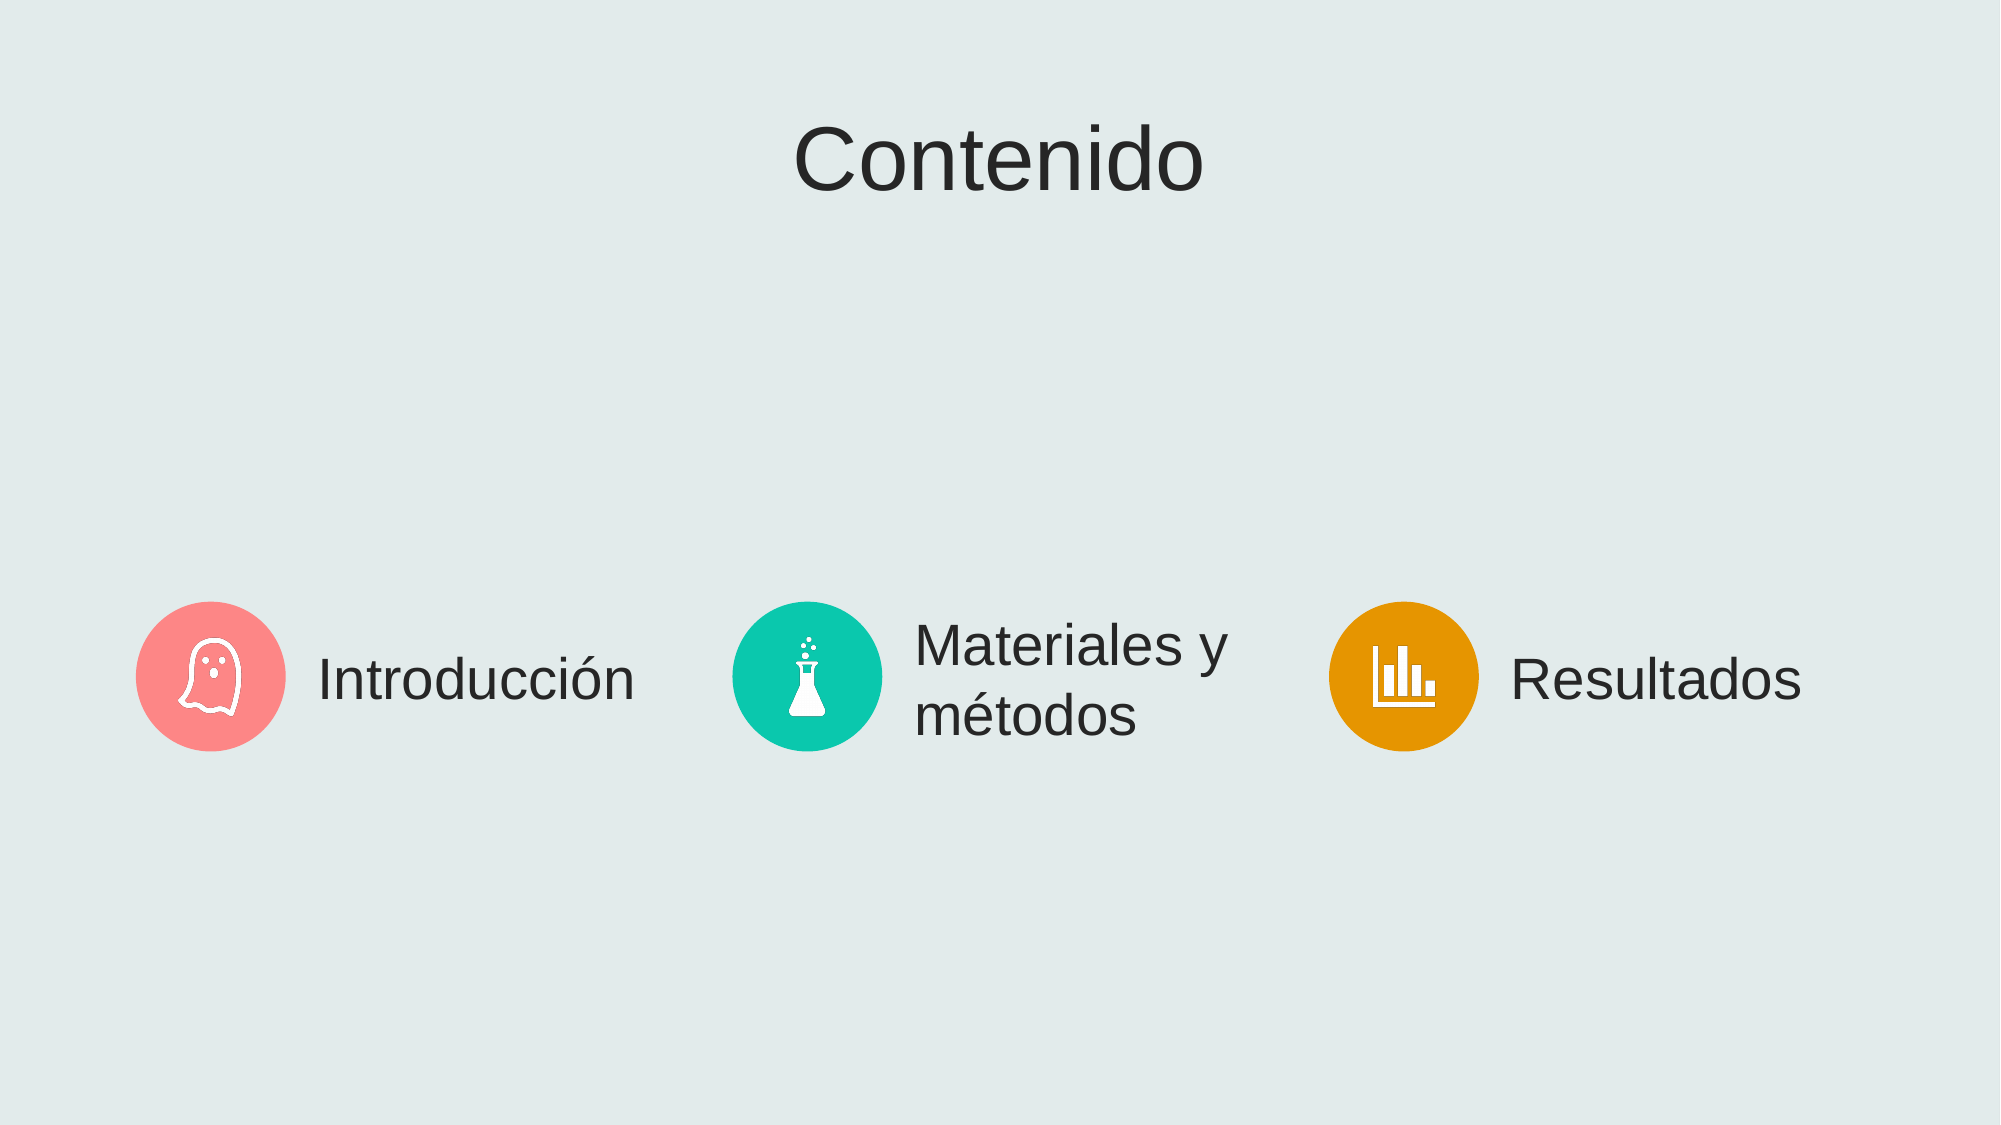

# Contenido
Introducción
Materiales y métodos
Resultados